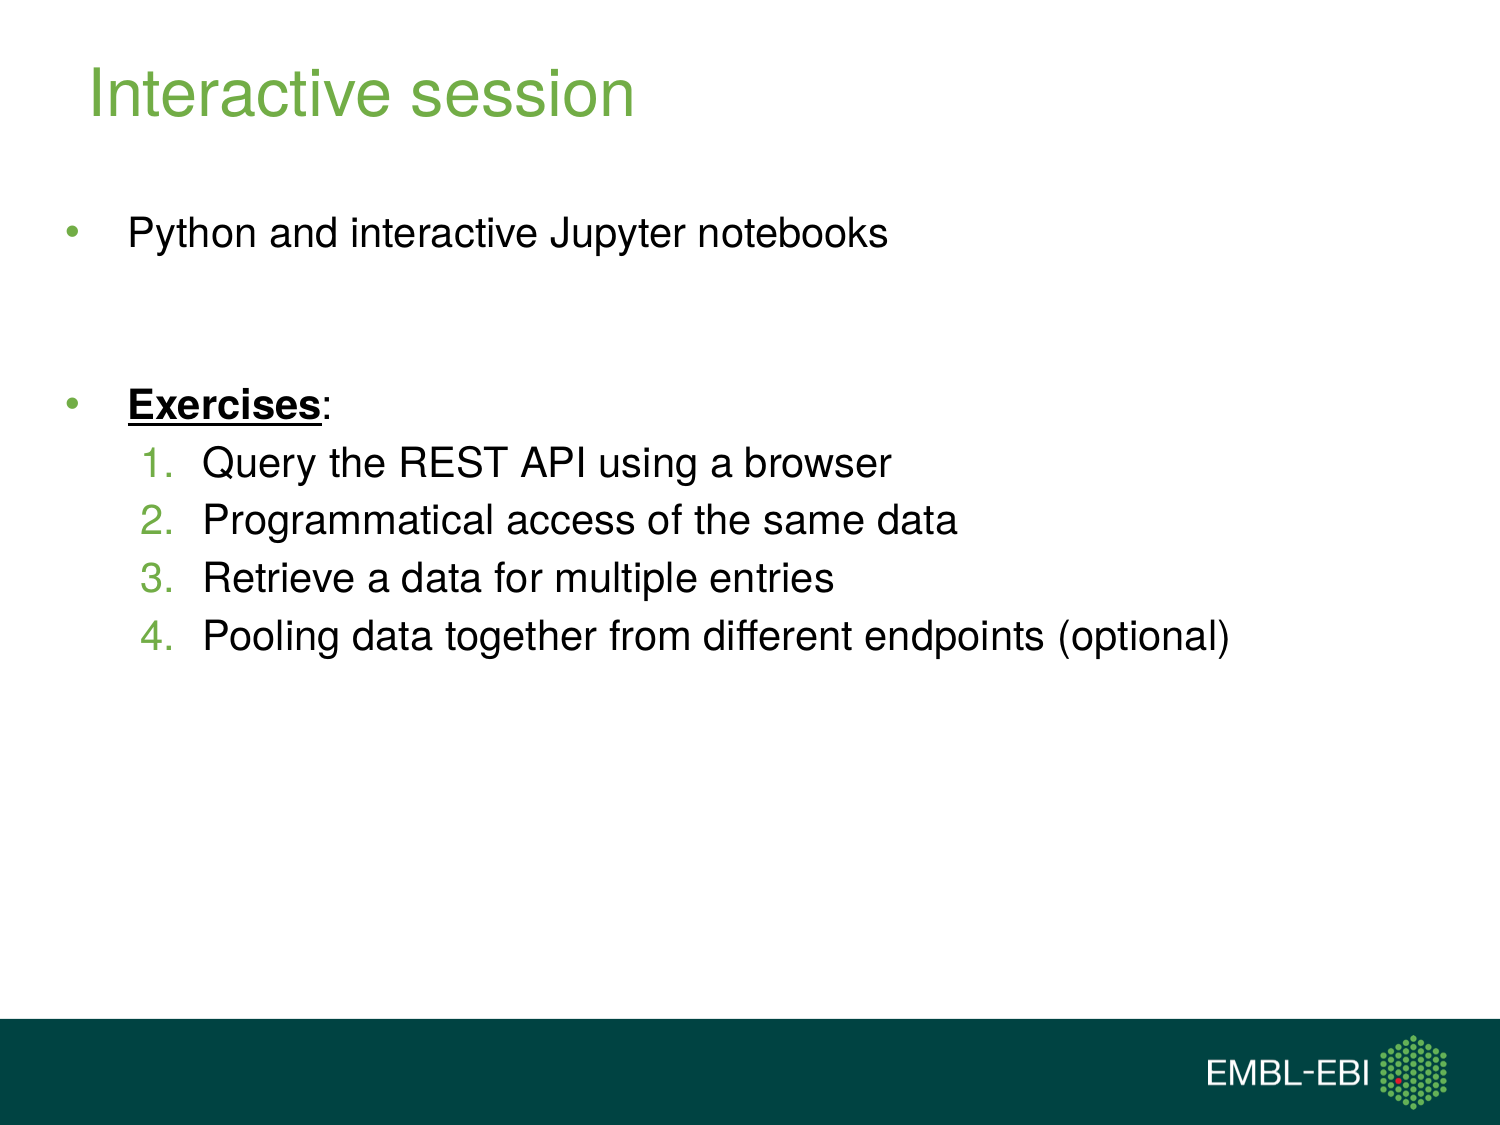

# Interactive session
Python and interactive Jupyter notebooks

Exercises:
Query the REST API using a browser
Programmatical access of the same data
Retrieve a data for multiple entries
Pooling data together from different endpoints (optional)